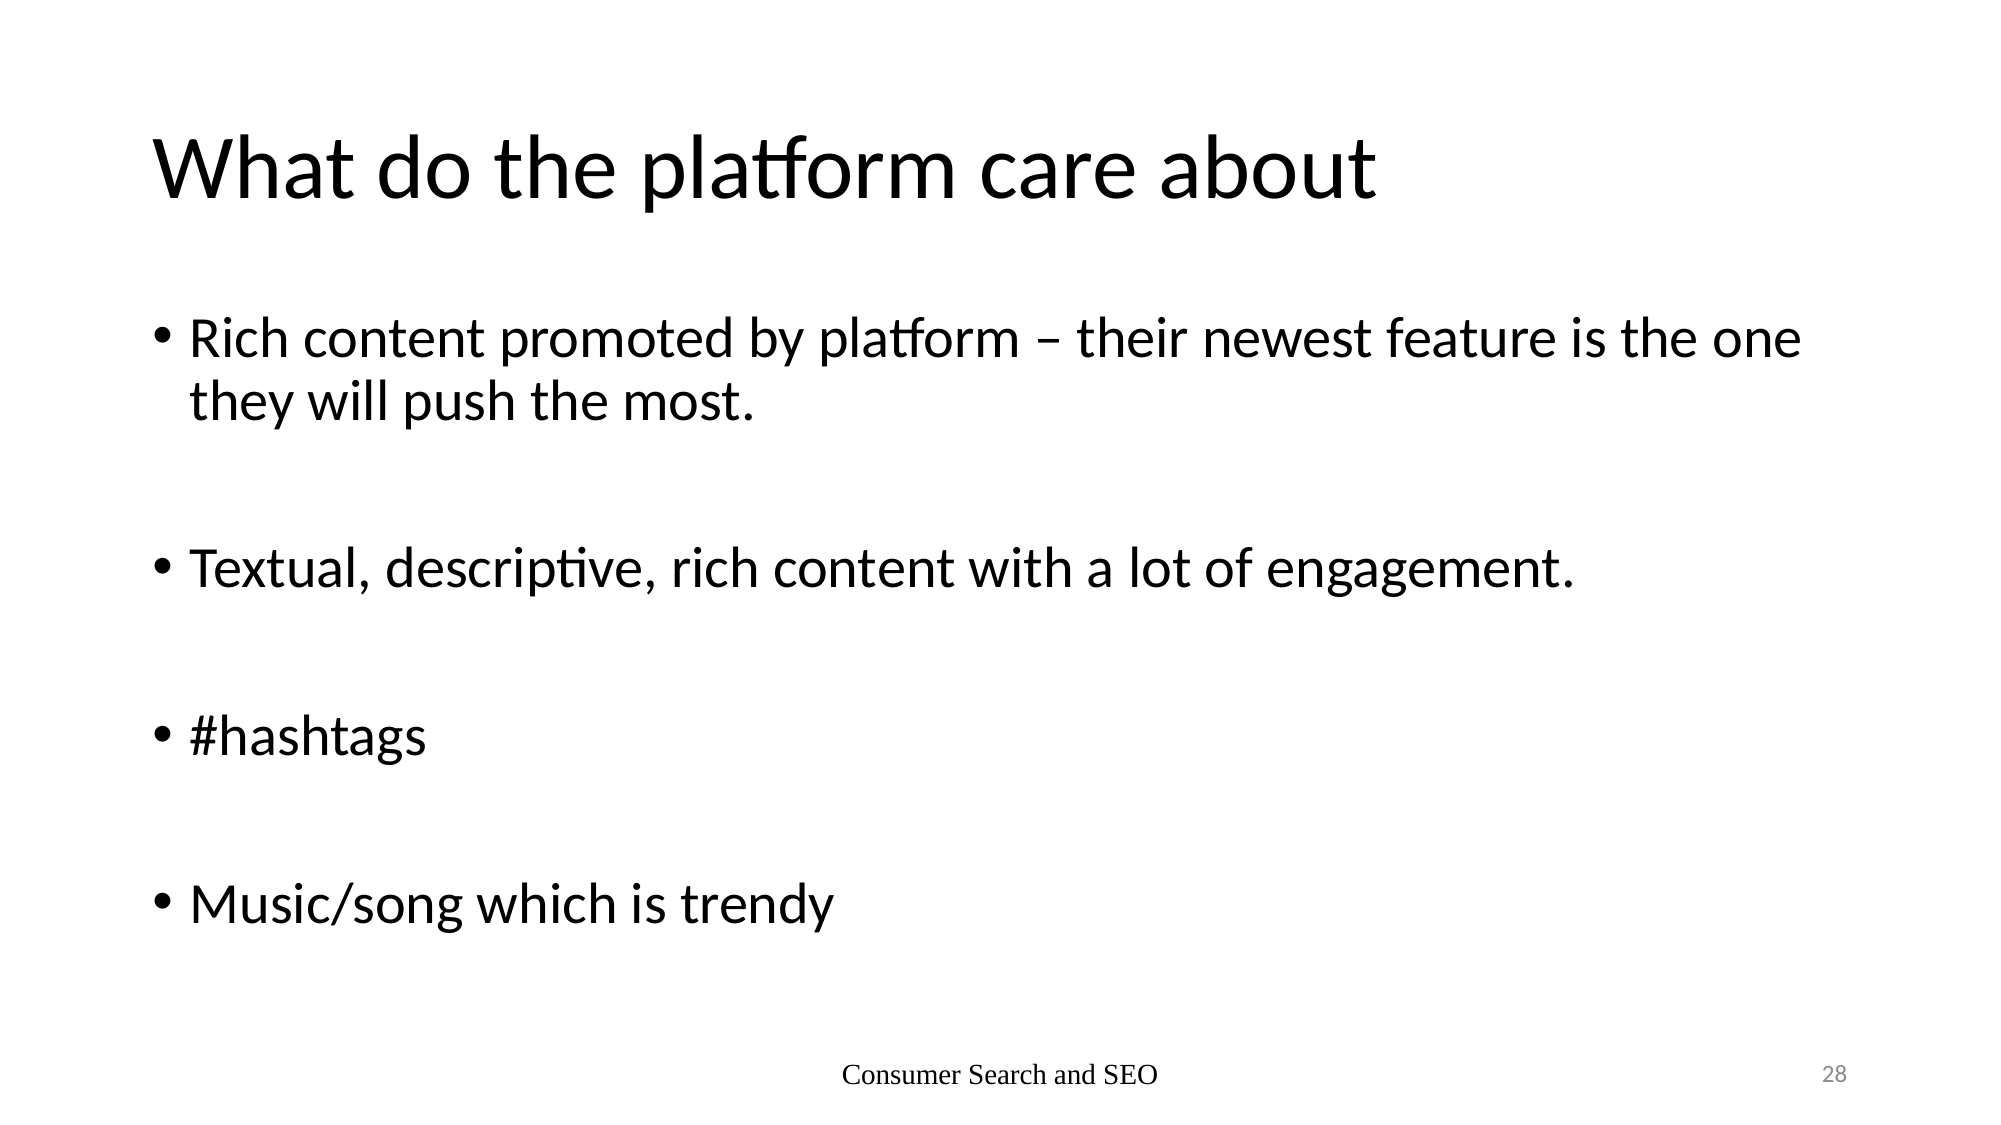

# What do the platform care about
Rich content promoted by platform – their newest feature is the one they will push the most.

Textual, descriptive, rich content with a lot of engagement.

#hashtags

Music/song which is trendy
Consumer Search and SEO
28